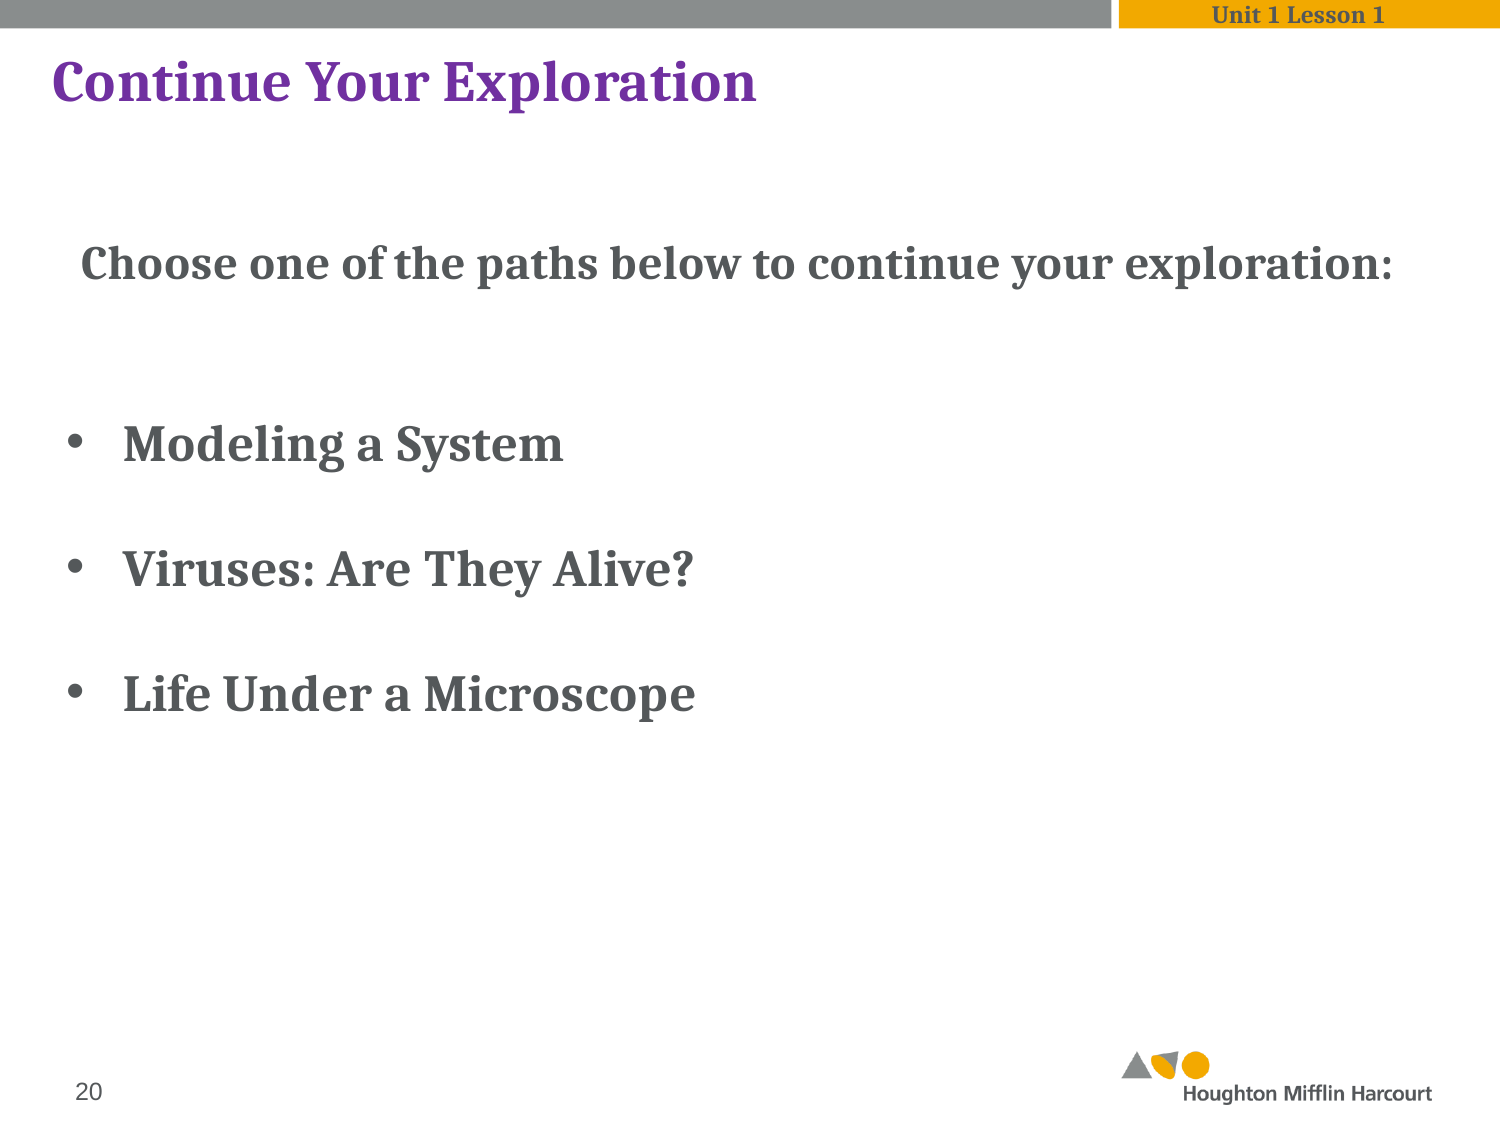

Unit 1 Lesson 1
Continue Your Exploration
Choose one of the paths below to continue your exploration:

Modeling a System

Viruses: Are They Alive?

Life Under a Microscope

20